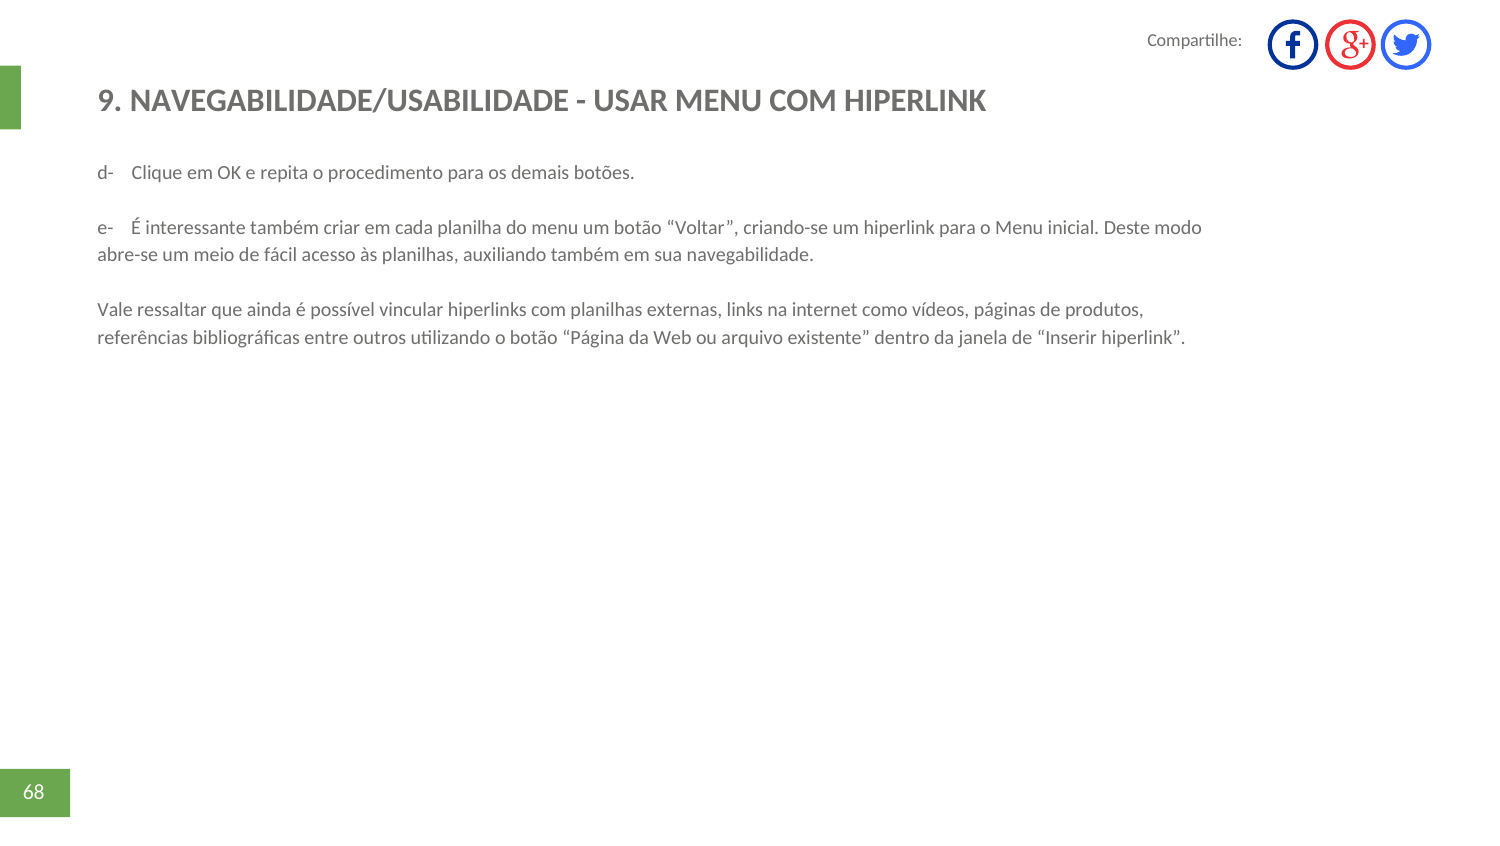

Compartilhe:

9. NAVEGABILIDADE/USABILIDADE - USAR MENU COM HIPERLINK
d-    Clique em OK e repita o procedimento para os demais botões.
e-    É interessante também criar em cada planilha do menu um botão “Voltar”, criando-se um hiperlink para o Menu inicial. Deste modo
abre-se um meio de fácil acesso às planilhas, auxiliando também em sua navegabilidade.
Vale ressaltar que ainda é possível vincular hiperlinks com planilhas externas, links na internet como vídeos, páginas de produtos,
referências bibliográﬁcas entre outros utilizando o botão “Página da Web ou arquivo existente” dentro da janela de “Inserir hiperlink”.

68